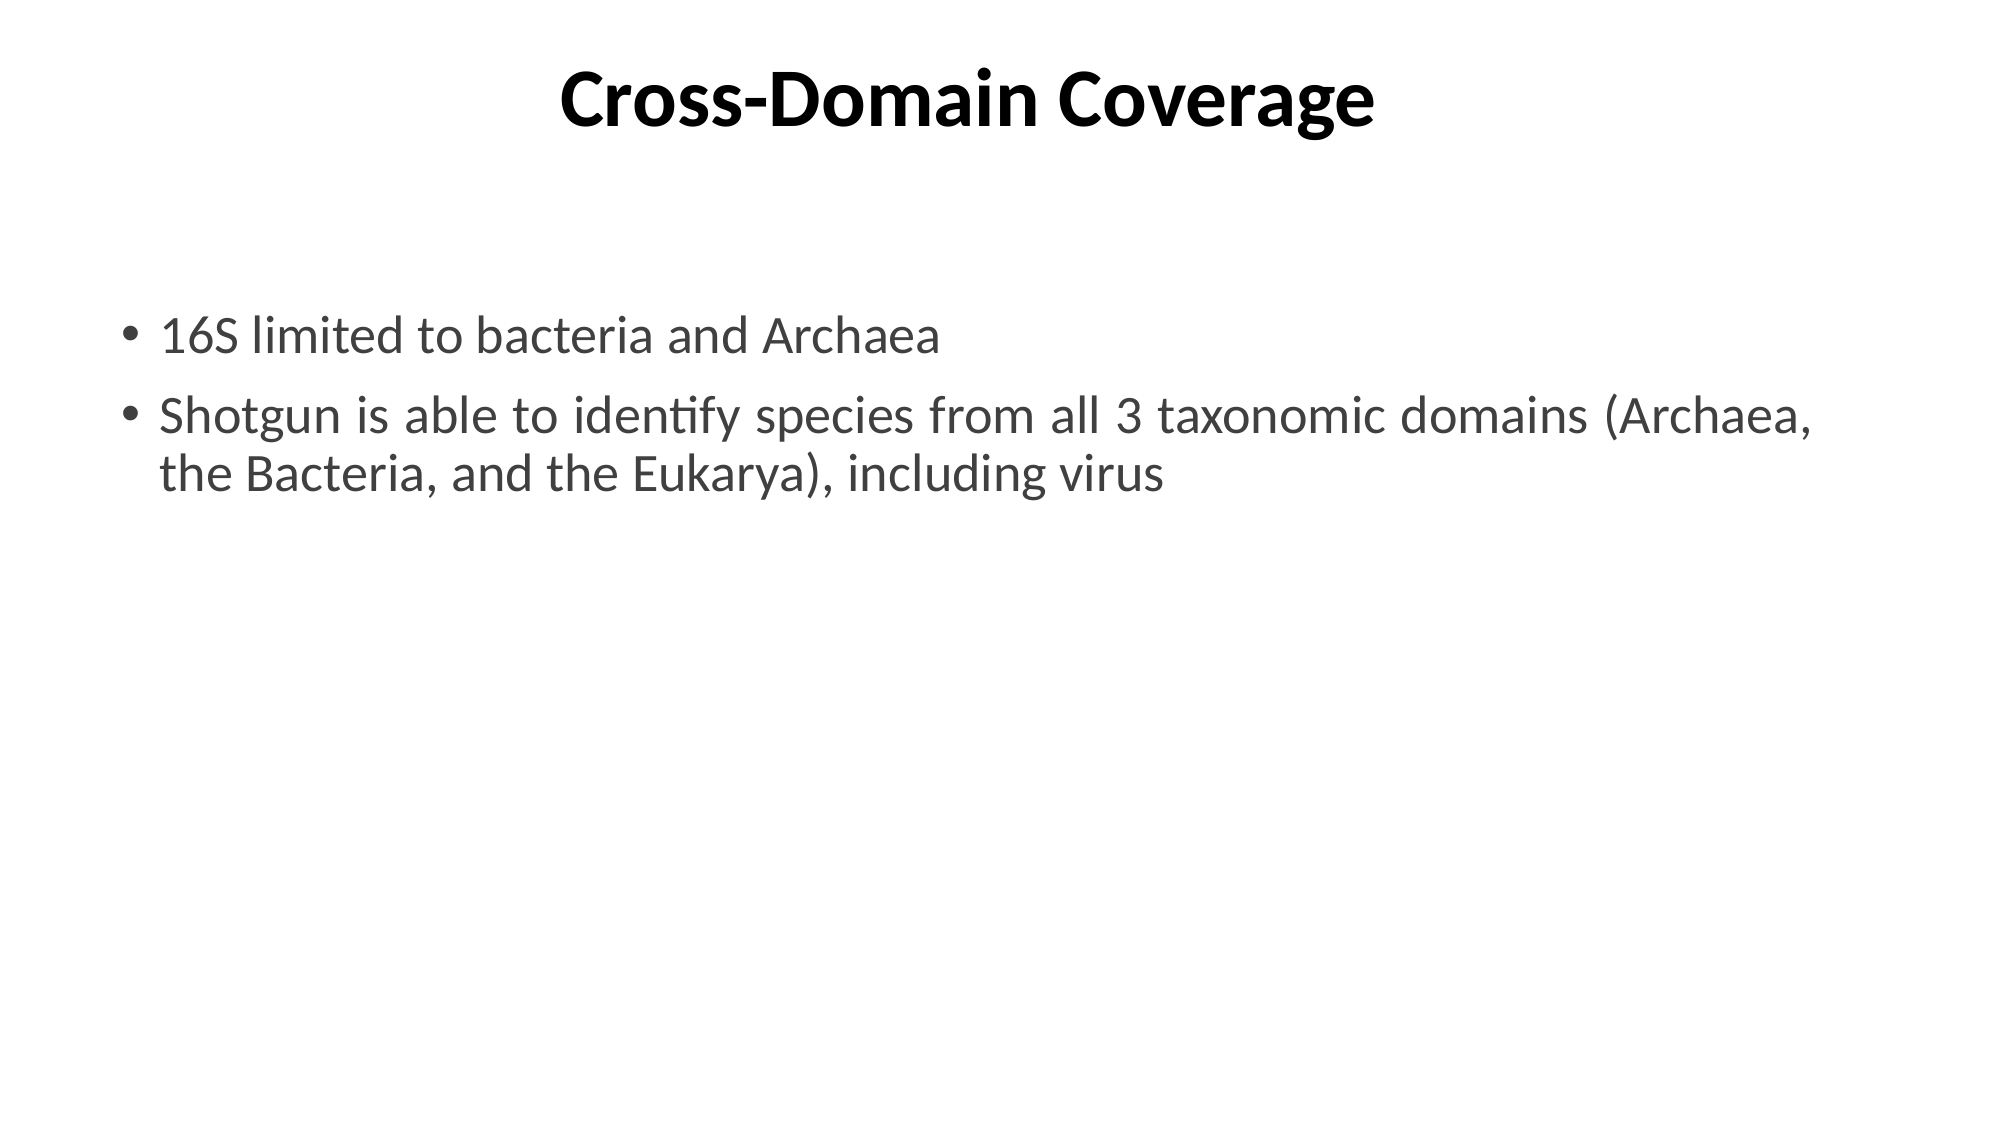

# Cross-Domain Coverage
16S limited to bacteria and Archaea
Shotgun is able to identify species from all 3 taxonomic domains (Archaea, the Bacteria, and the Eukarya), including virus